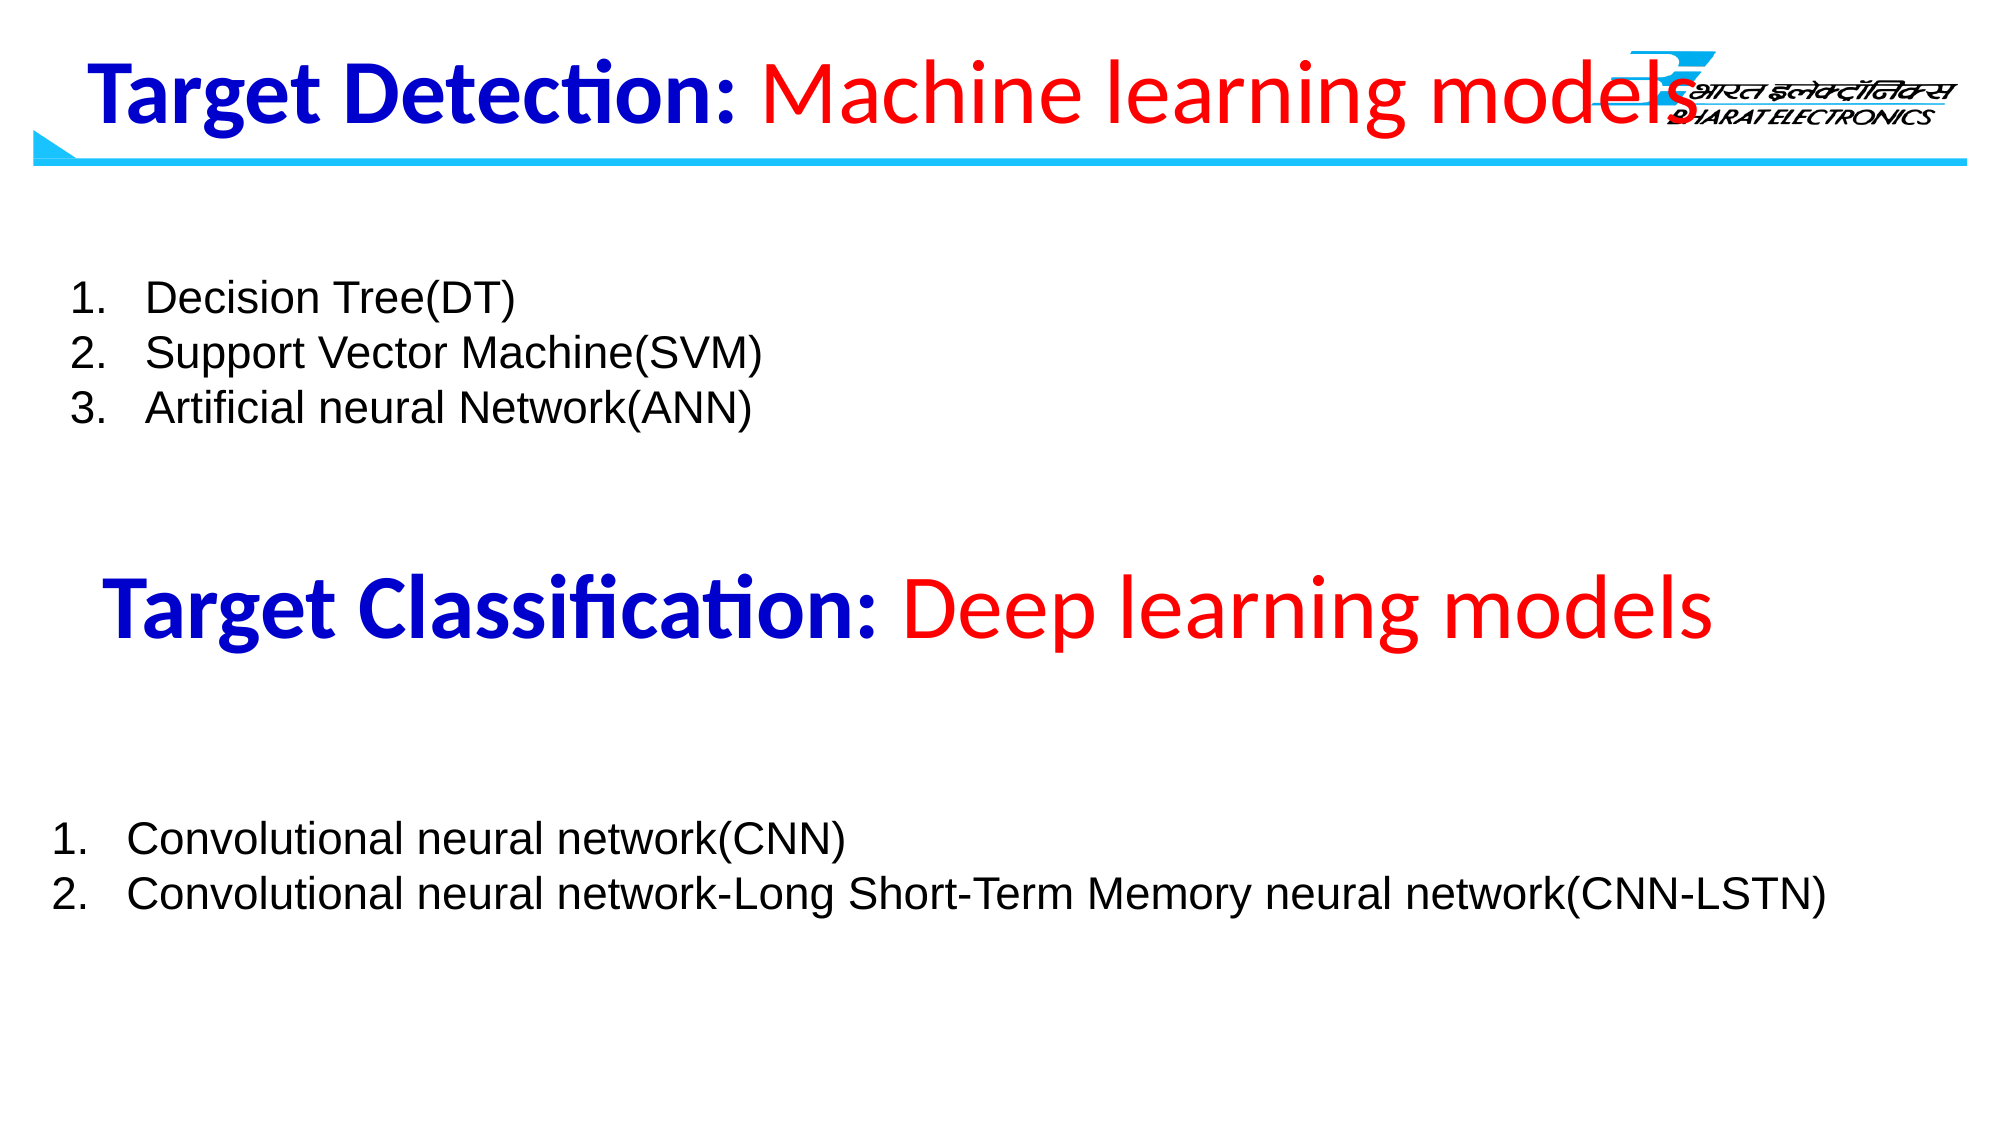

Target Detection: Machine learning models
Decision Tree(DT)
Support Vector Machine(SVM)
Artificial neural Network(ANN)
Target Classification: Deep learning models

Convolutional neural network(CNN)
Convolutional neural network-Long Short-Term Memory neural network(CNN-LSTN)